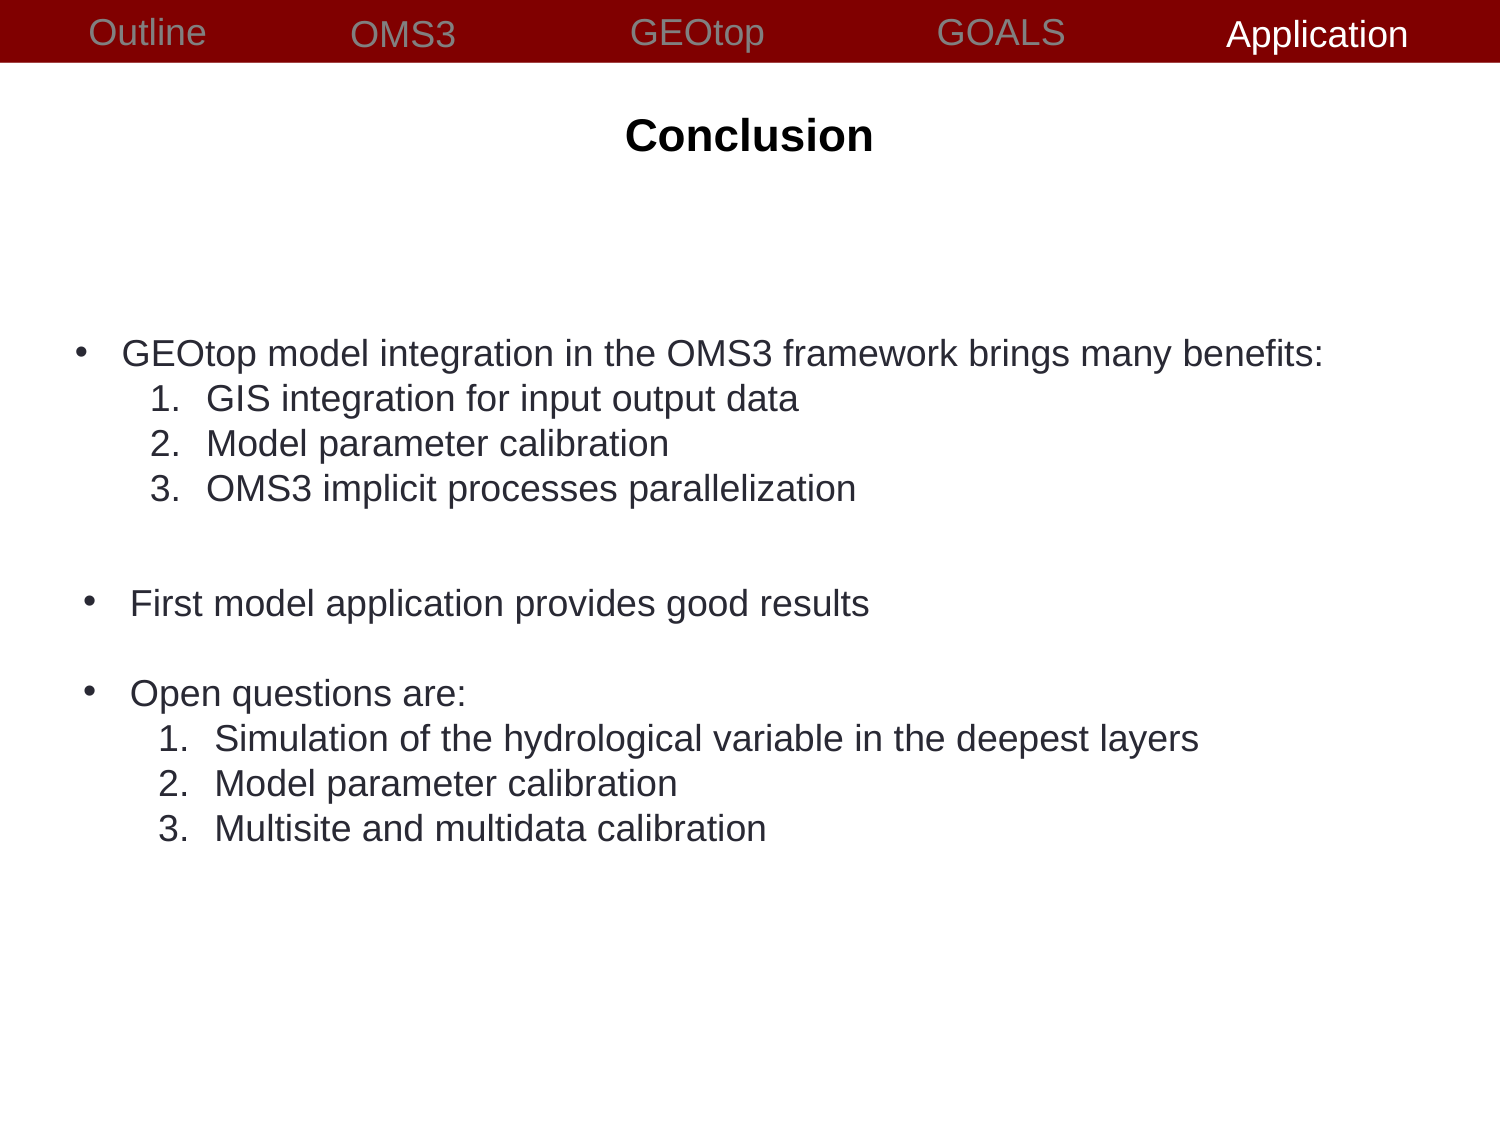

96
Hydrological Components
Informatic Structure
Motivation
Outline
Motivation
Outline
Hydrological Component
GEOtop
Hydrological Components
Calibration Issues
Conclusions
Data Assimilation
GOALS
Outline
Basin Delineation
OMS3
Conclusions
Application

Conclusion
GEOtop model integration in the OMS3 framework brings many benefits:
GIS integration for input output data
Model parameter calibration
OMS3 implicit processes parallelization

First model application provides good results

Open questions are:
Simulation of the hydrological variable in the deepest layers
Model parameter calibration
Multisite and multidata calibration

G. Formetta,
Trento 17 June 2011
G. Formetta,
Leipzig 05 July 2012
Trento 24 June 2011
Formetta G., University of Trento (Italy)
Formetta G., ARS-USDA-Fort Collins (CO)